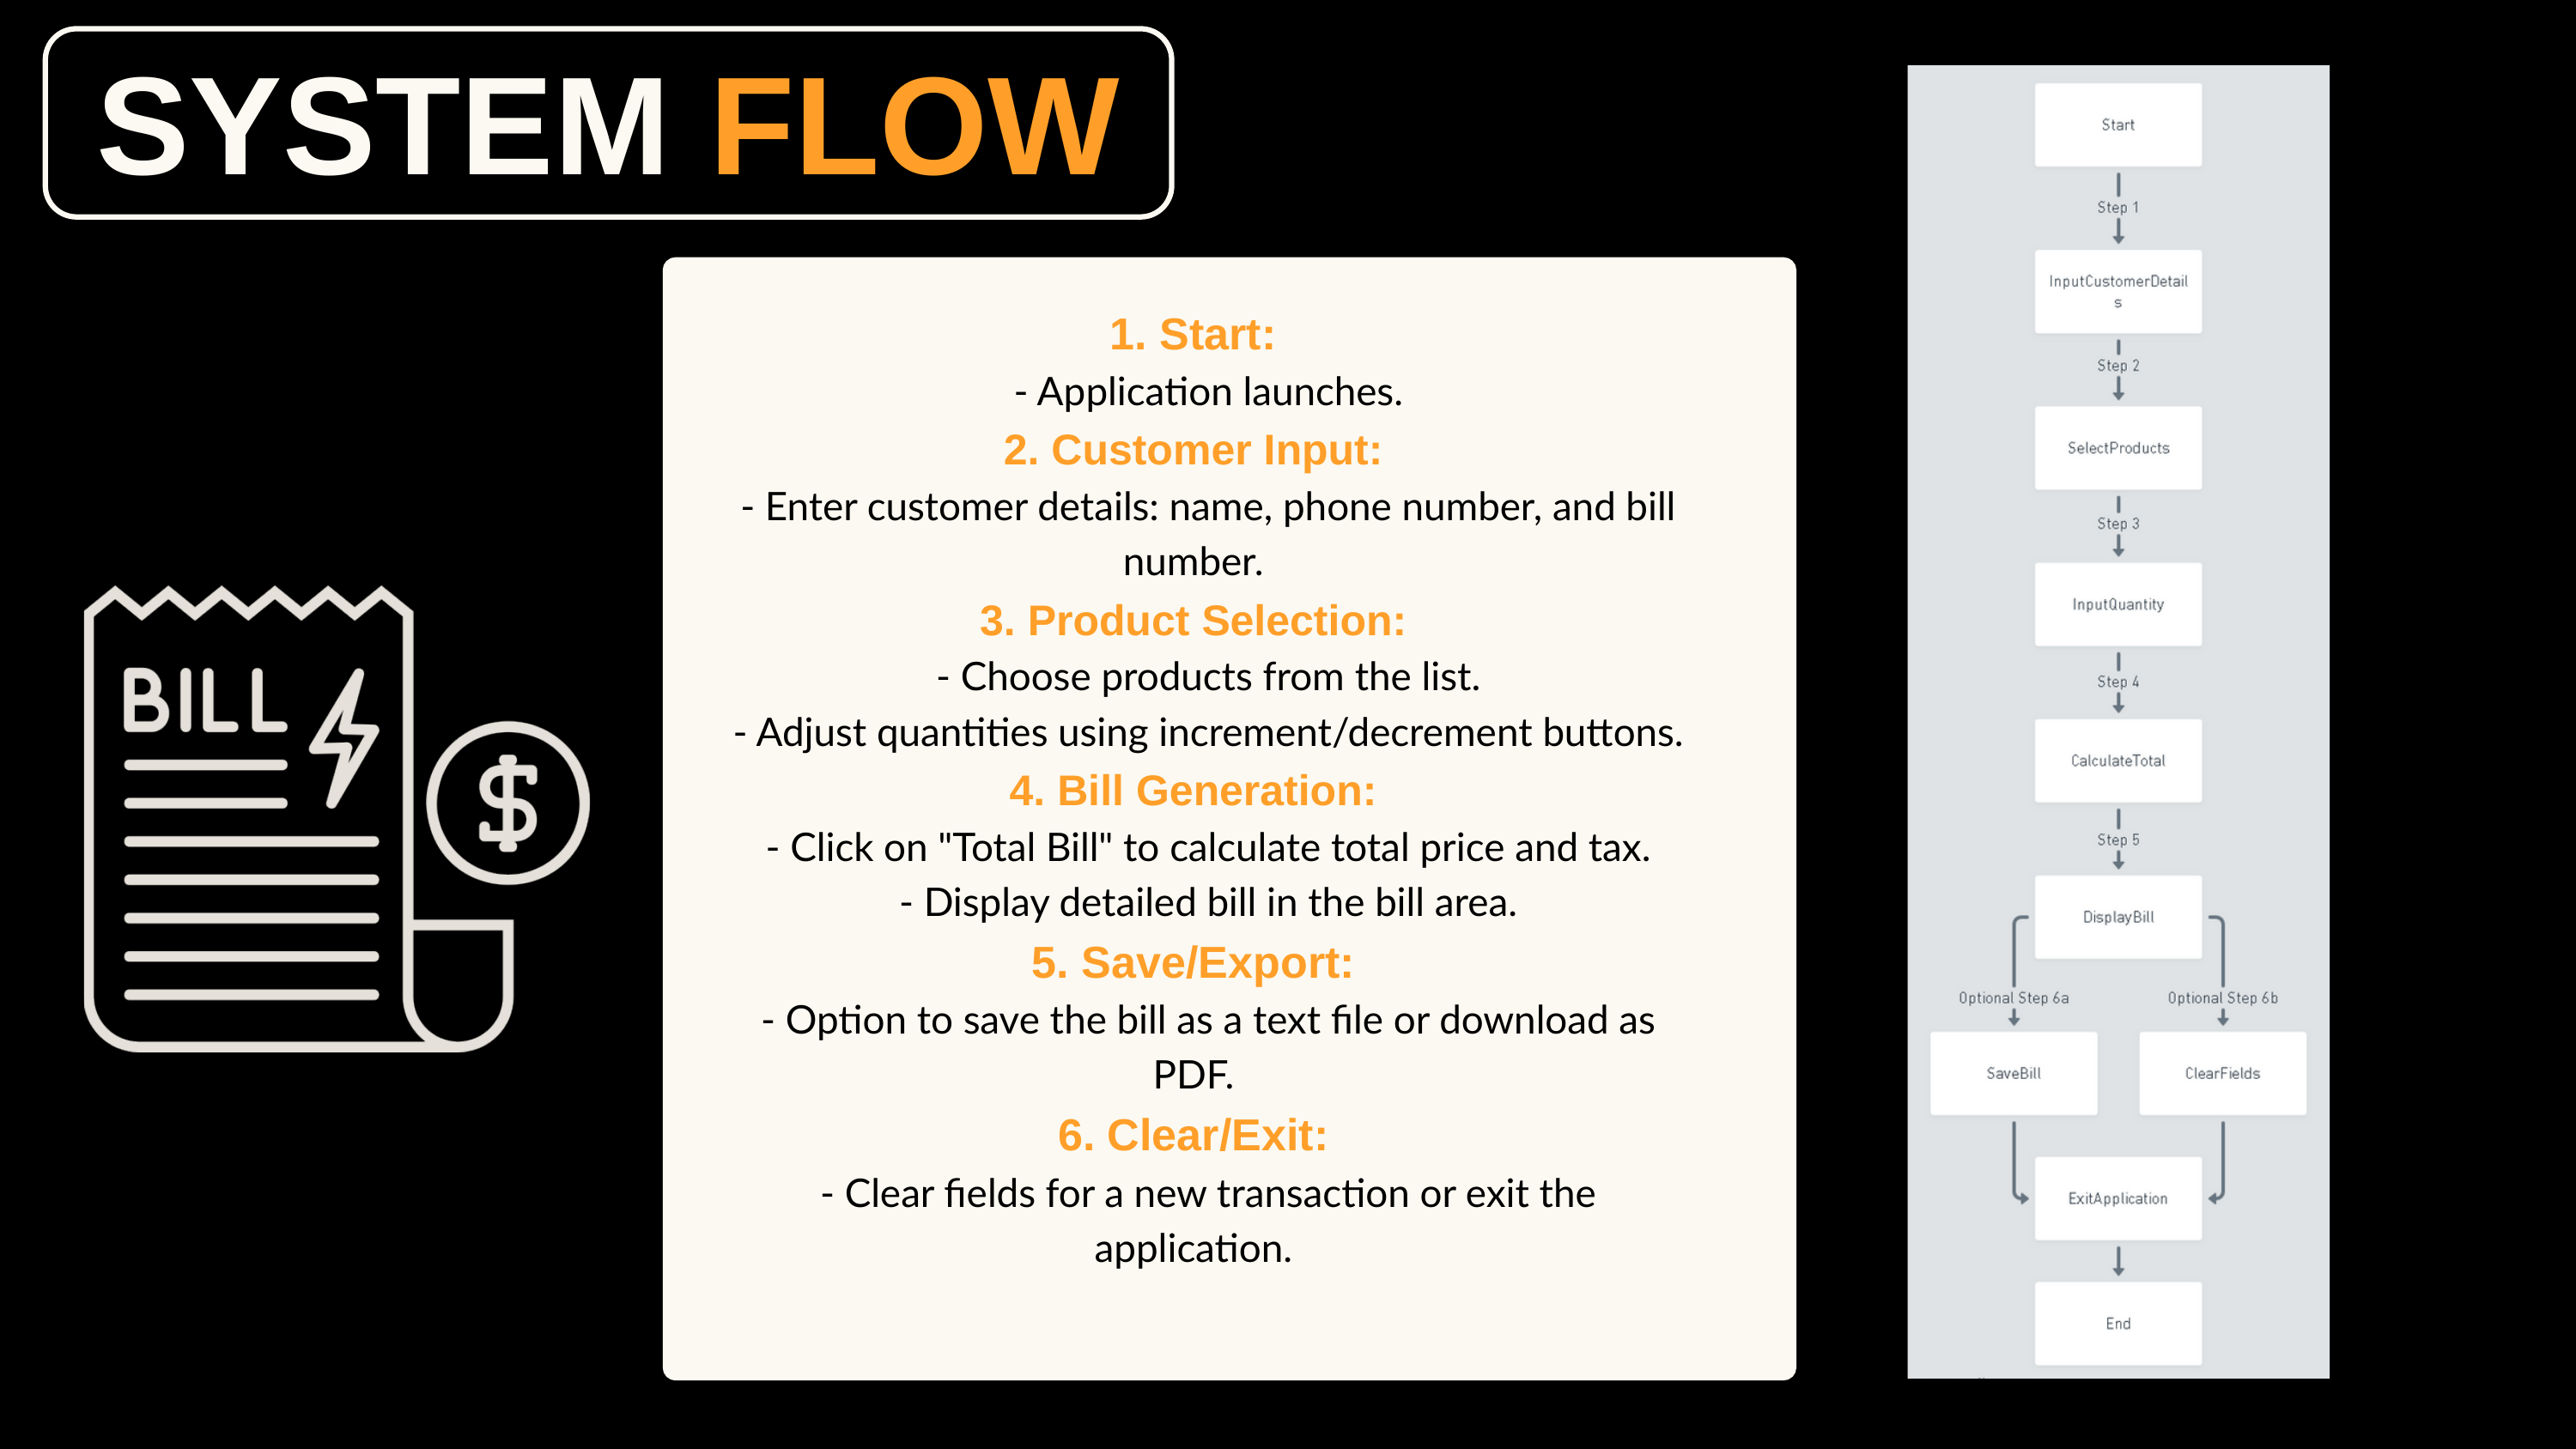

SYSTEM FLOW

1. Start:
   - Application launches.
2. Customer Input:
   - Enter customer details: name, phone number, and bill number.
3. Product Selection:
   - Choose products from the list.
   - Adjust quantities using increment/decrement buttons.
4. Bill Generation:
   - Click on "Total Bill" to calculate total price and tax.
   - Display detailed bill in the bill area.
5. Save/Export:
   - Option to save the bill as a text file or download as PDF.
6. Clear/Exit:
   - Clear fields for a new transaction or exit the application.